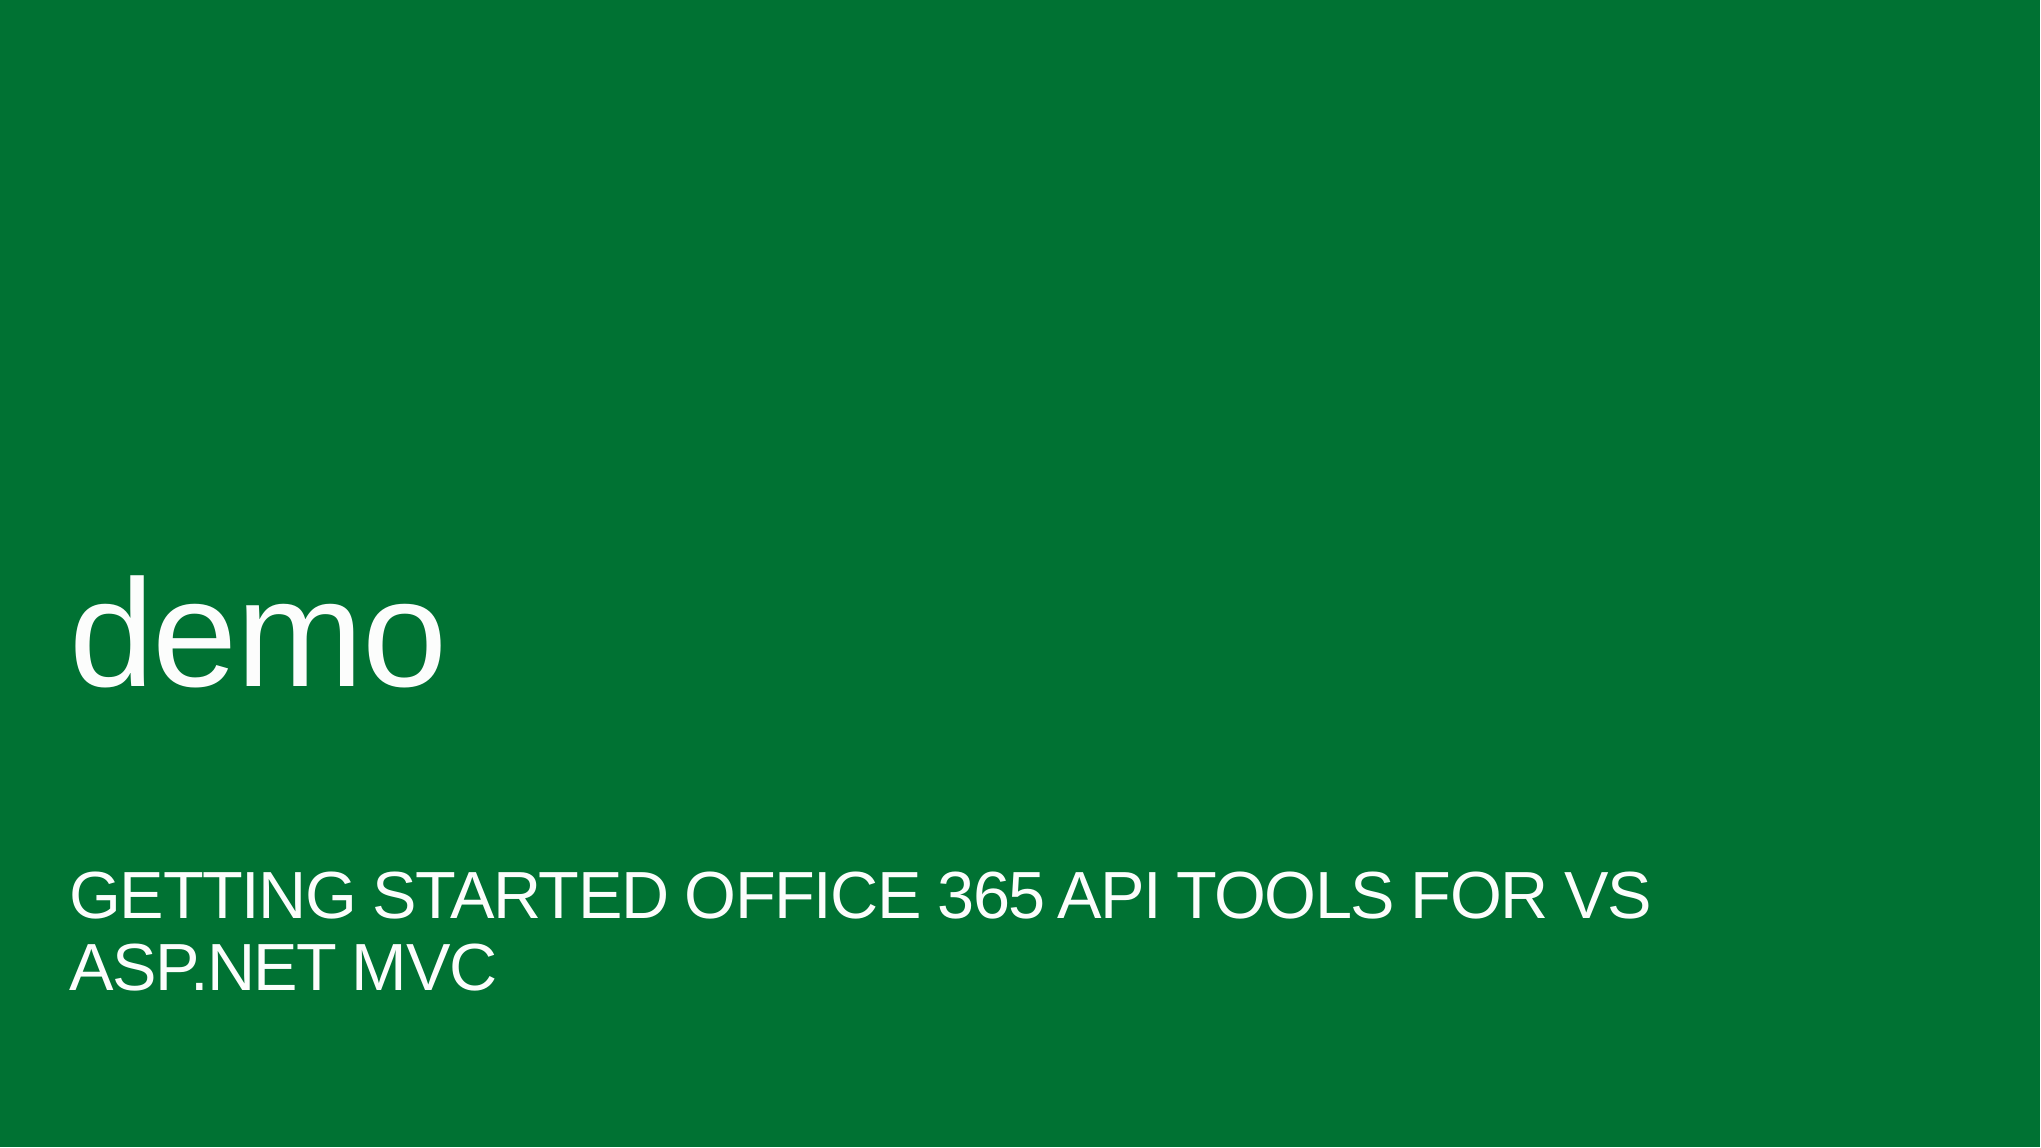

demo
Getting started Office 365 API tools for VS ASP.NET MVC